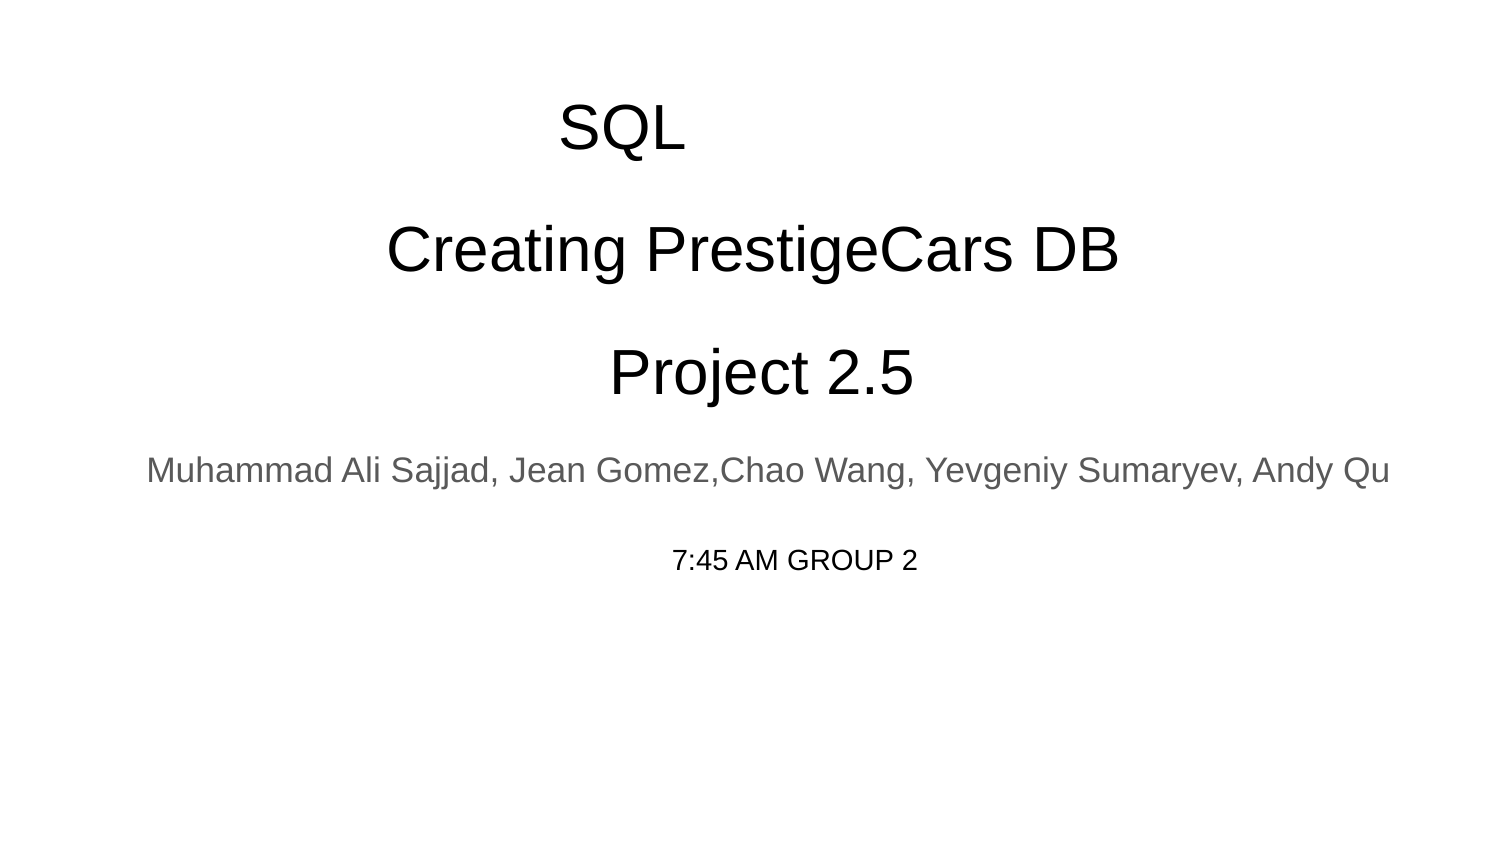

SQL

Creating PrestigeCars DB

Project 2.5
Muhammad Ali Sajjad, Jean Gomez,Chao Wang, Yevgeniy Sumaryev, Andy Qu
7:45 AM GROUP 2